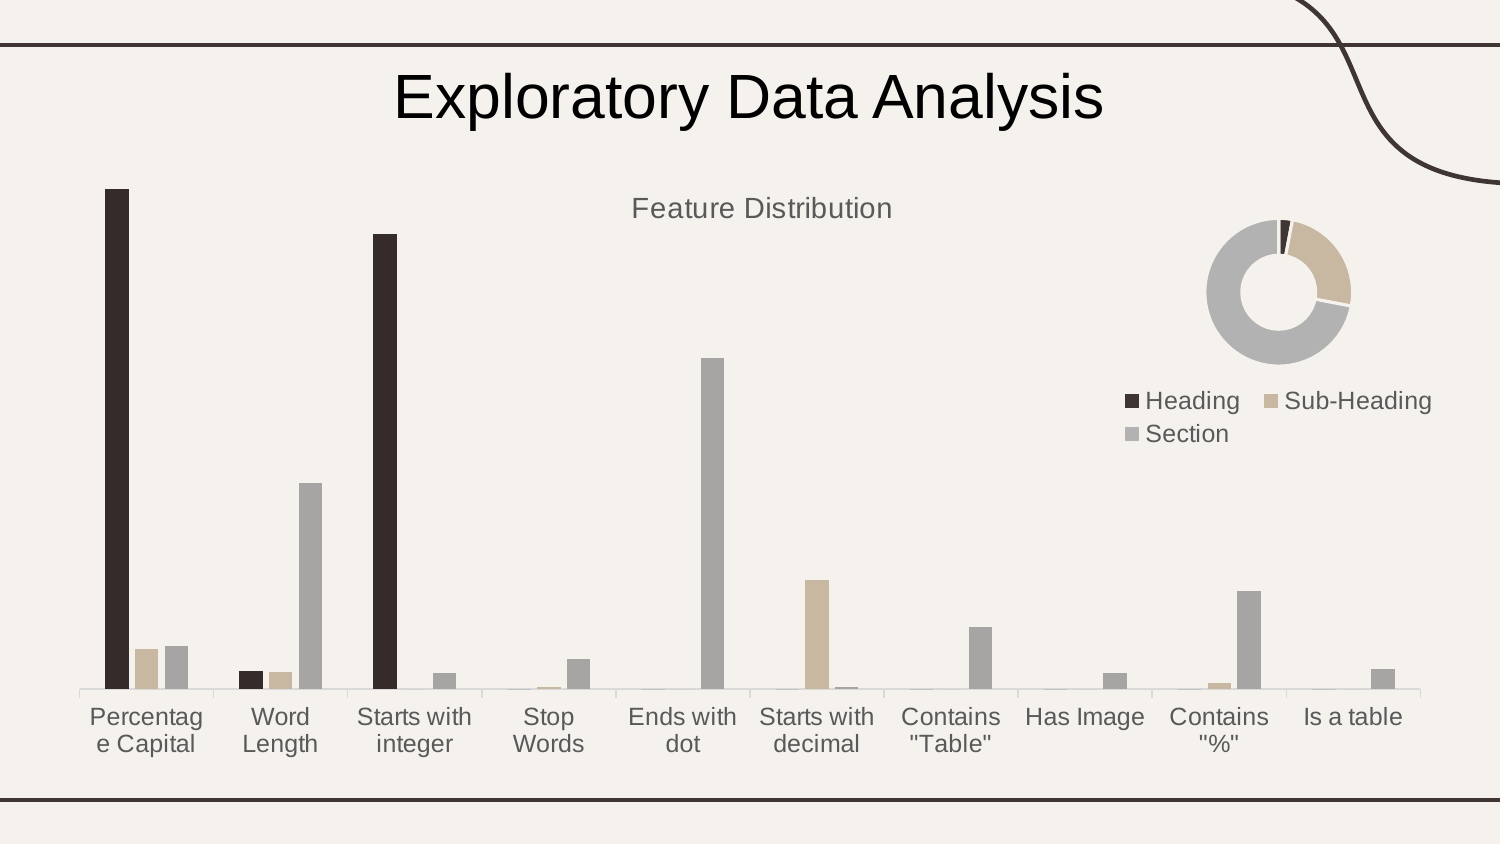

# Exploratory Data Analysis

### Chart: Feature Distribution

| Category | Heading | Sub-heading | Section |
|---|---|---|---|
| Percentage Capital | 100.0 | 7.9 | 8.5 |
| Word Length | 3.7 | 3.5 | 41.2 |
| Starts with integer | 90.9 | 0.0 | 3.2 |
| Stop Words | 0.0 | 0.4 | 5.9 |
| Ends with dot | 0.0 | 0.0 | 66.1 |
| Starts with decimal | 0.0 | 21.8 | 0.4 |
| Contains "Table" | 0.0 | 0.0 | 12.4 |
| Has Image | 0.0 | 0.0 | 3.2 |
| Contains "%" | 0.0 | 1.2 | 19.5 |
| Is a table | 0.0 | 0.0 | 4.0 |

### Chart

| Category | Column1 |
|---|---|
| Heading  | 3.0 |
| Sub-Heading | 25.0 |
| Section | 72.0 |